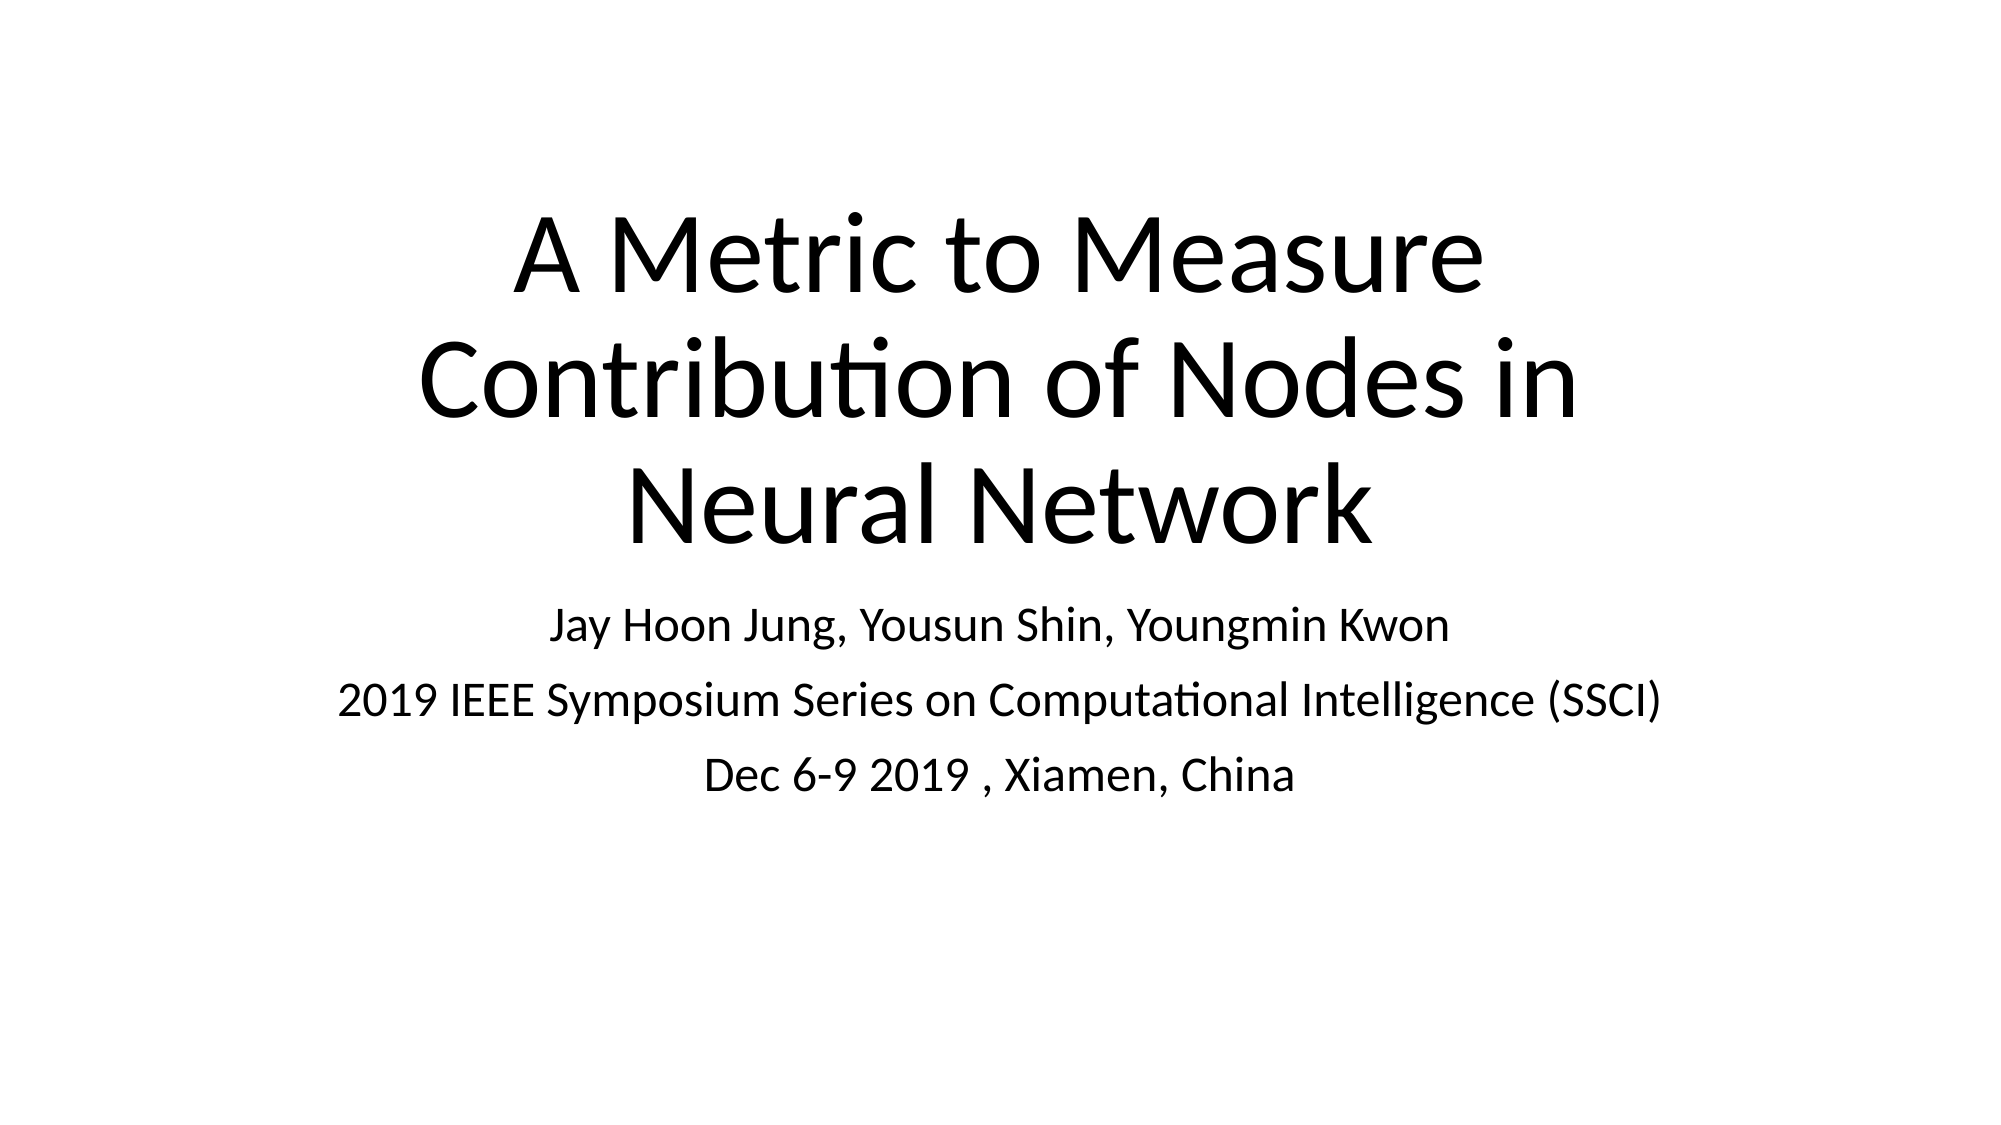

# A Metric to Measure Contribution of Nodes in Neural Network
Jay Hoon Jung, Yousun Shin, Youngmin Kwon
2019 IEEE Symposium Series on Computational Intelligence (SSCI)
Dec 6-9 2019 , Xiamen, China